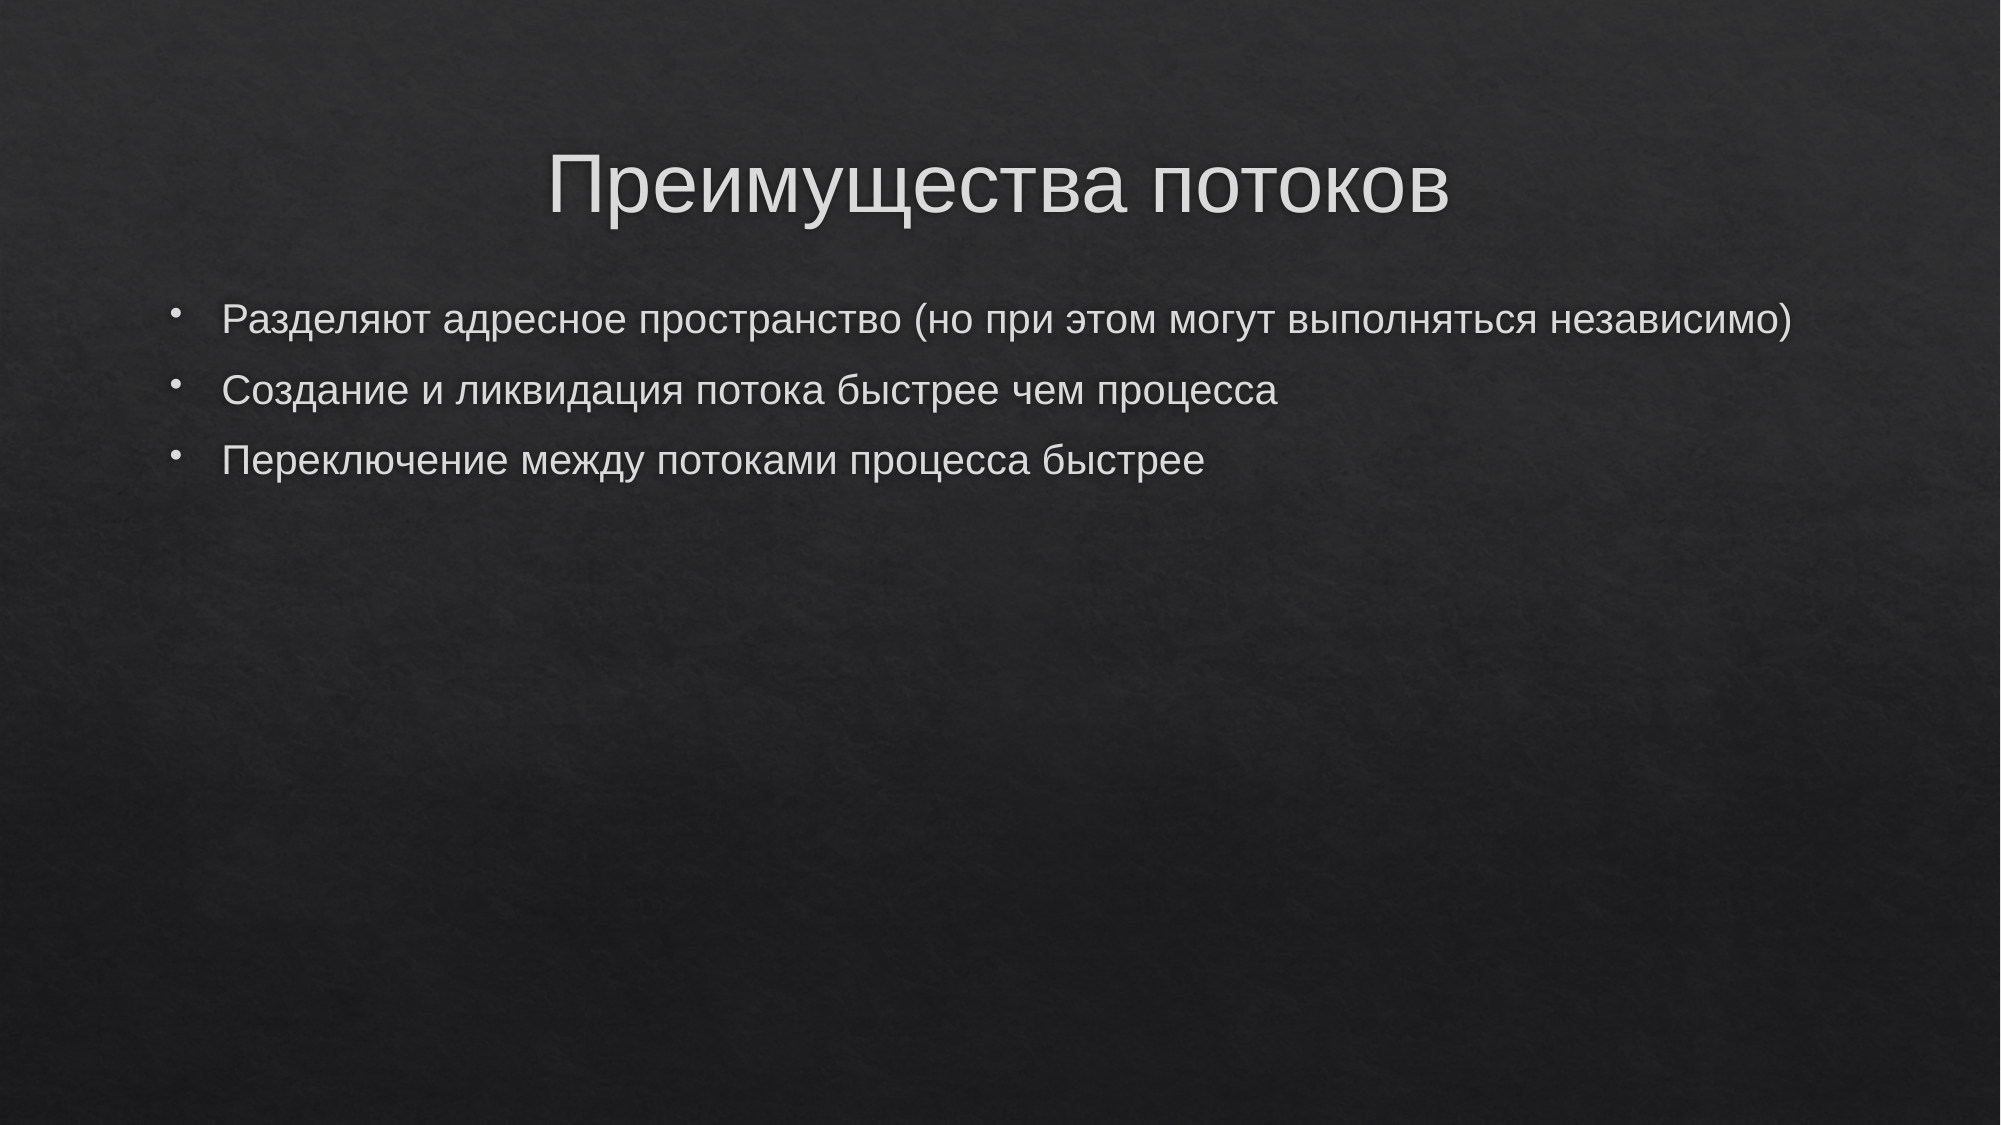

# Преимущества потоков
Разделяют адресное пространство (но при этом могут выполняться независимо)
Создание и ликвидация потока быстрее чем процесса
Переключение между потоками процесса быстрее